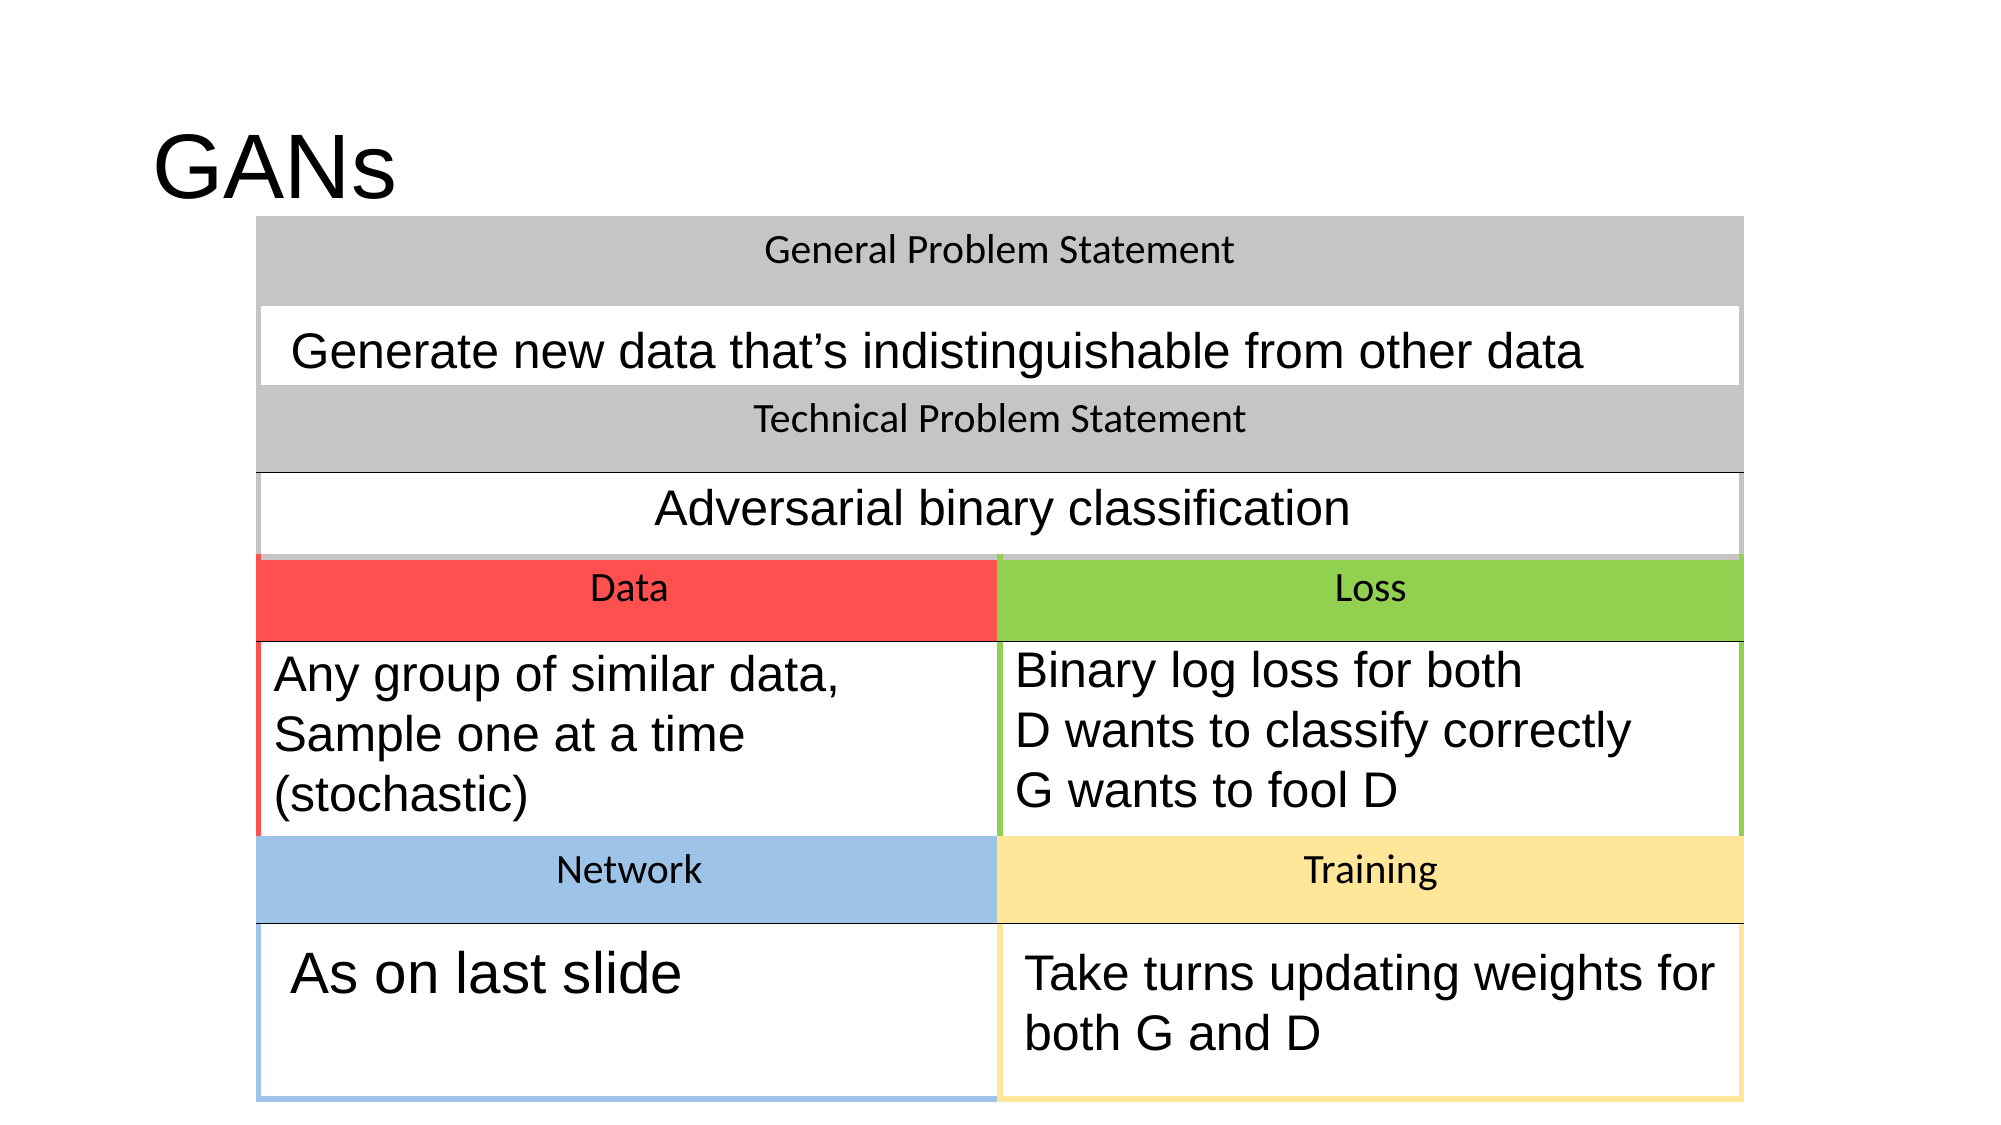

# GANs
| General Problem Statement |  |
| --- | --- |
|  |  |
| Technical Problem Statement |  |
|  |  |
| Data | Loss |
|  |  |
| Network | Training |
|  |  |
Generate new data that’s indistinguishable from other data
Adversarial binary classification
Binary log loss for both
D wants to classify correctly
G wants to fool D
Any group of similar data,
Sample one at a time (stochastic)
As on last slide
Take turns updating weights for both G and D